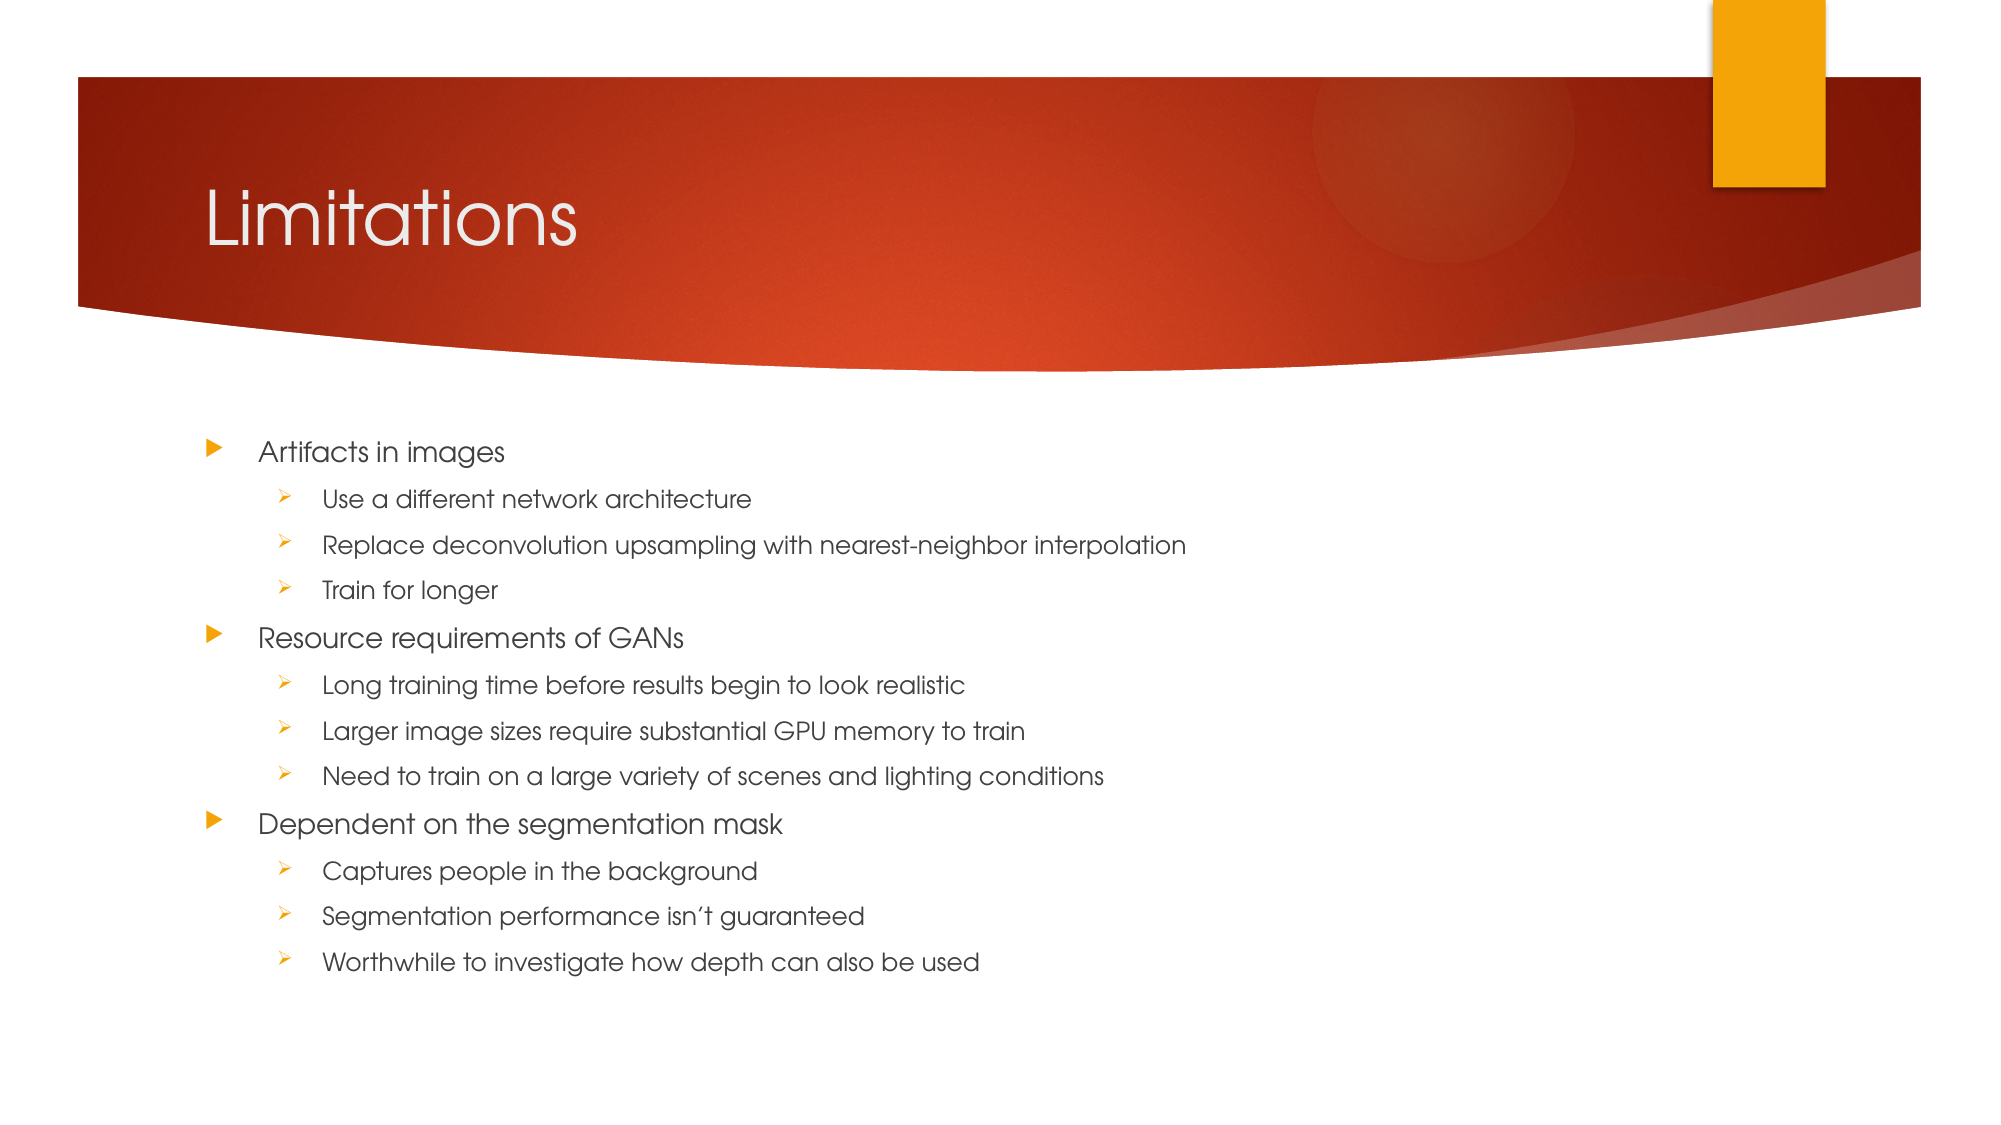

# Limitations
Artifacts in images
Use a different network architecture
Replace deconvolution upsampling with nearest-neighbor interpolation
Train for longer
Resource requirements of GANs
Long training time before results begin to look realistic
Larger image sizes require substantial GPU memory to train
Need to train on a large variety of scenes and lighting conditions
Dependent on the segmentation mask
Captures people in the background
Segmentation performance isn’t guaranteed
Worthwhile to investigate how depth can also be used